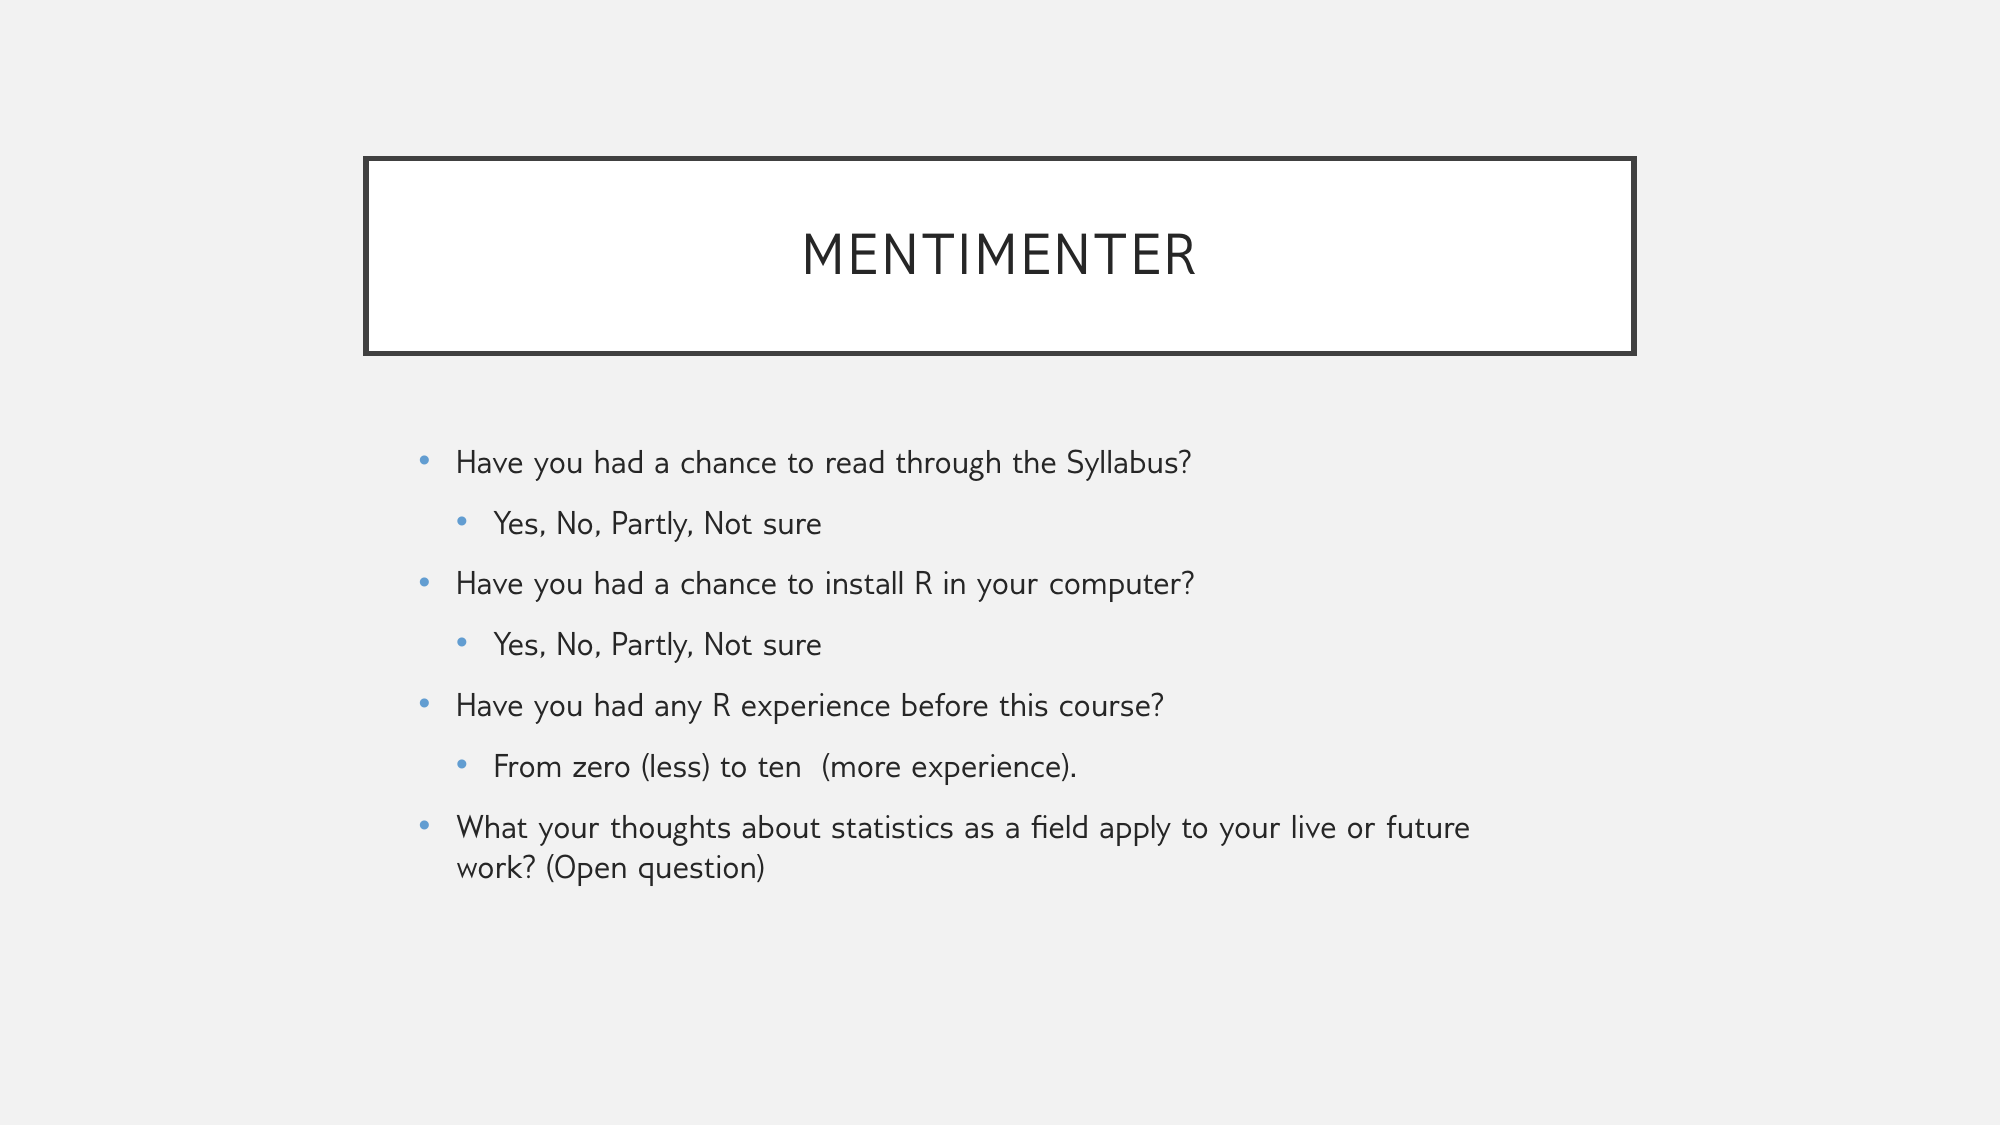

# Mentimenter
Have you had a chance to read through the Syllabus?
Yes, No, Partly, Not sure
Have you had a chance to install R in your computer?
Yes, No, Partly, Not sure
Have you had any R experience before this course?
From zero (less) to ten  (more experience).
What your thoughts about statistics as a field apply to your live or future work? (Open question)